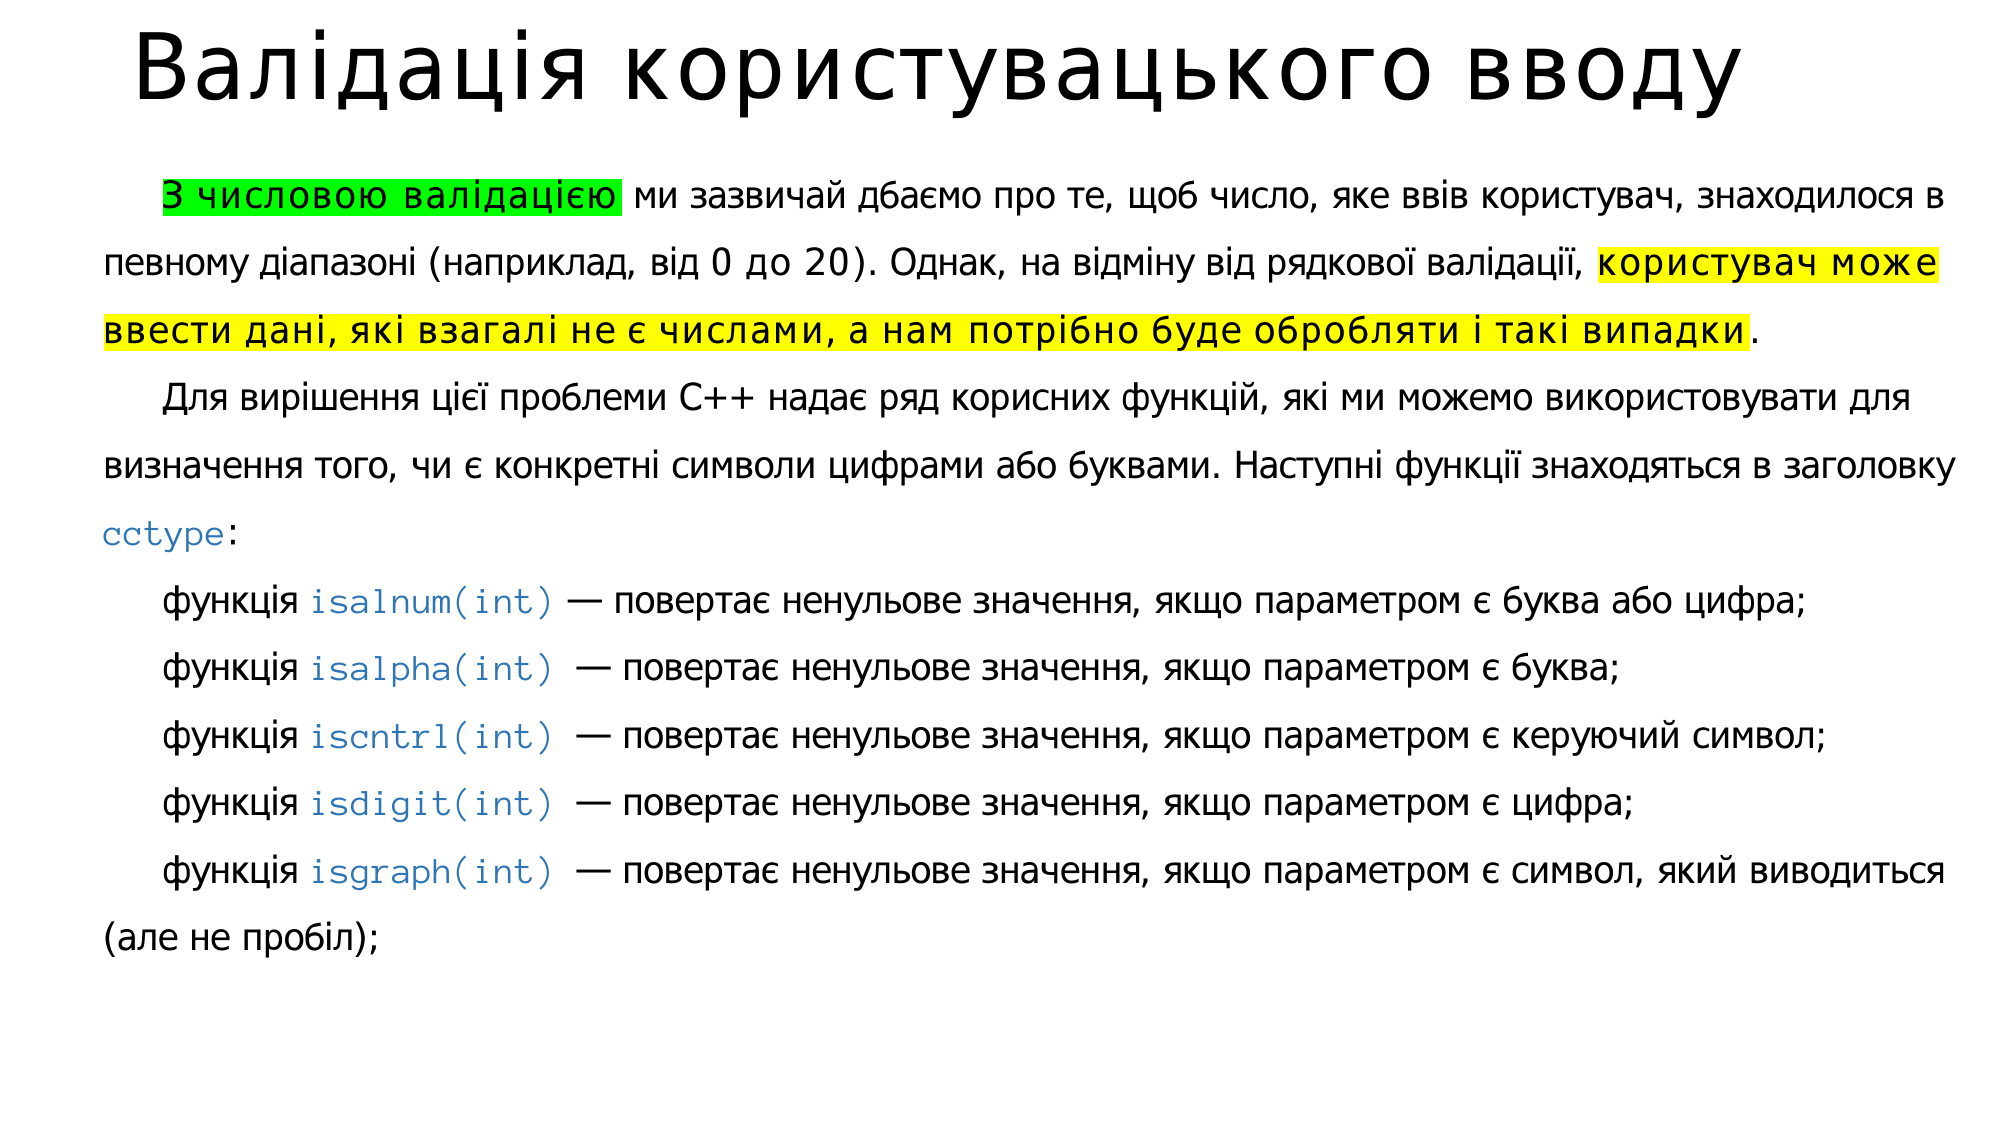

# Валідація користувацького вводу
З числовою валідацією ми зазвичай дбаємо про те, щоб число, яке ввів користувач, знаходилося в певному діапазоні (наприклад, від 0 до 20). Однак, на відміну від рядкової валідації, користувач може ввести дані, які взагалі не є числами, а нам потрібно буде обробляти і такі випадки.
Для вирішення цієї проблеми C++ надає ряд корисних функцій, які ми можемо використовувати для визначення того, чи є конкретні символи цифрами або буквами. Наступні функції знаходяться в заголовку cctype:
функція isalnum(int) — повертає ненульове значення, якщо параметром є буква або цифра;
функція isalpha(int) — повертає ненульове значення, якщо параметром є буква;
функція iscntrl(int) — повертає ненульове значення, якщо параметром є керуючий символ;
функція isdigit(int) — повертає ненульове значення, якщо параметром є цифра;
функція isgraph(int) — повертає ненульове значення, якщо параметром є символ, який виводиться (але не пробіл);